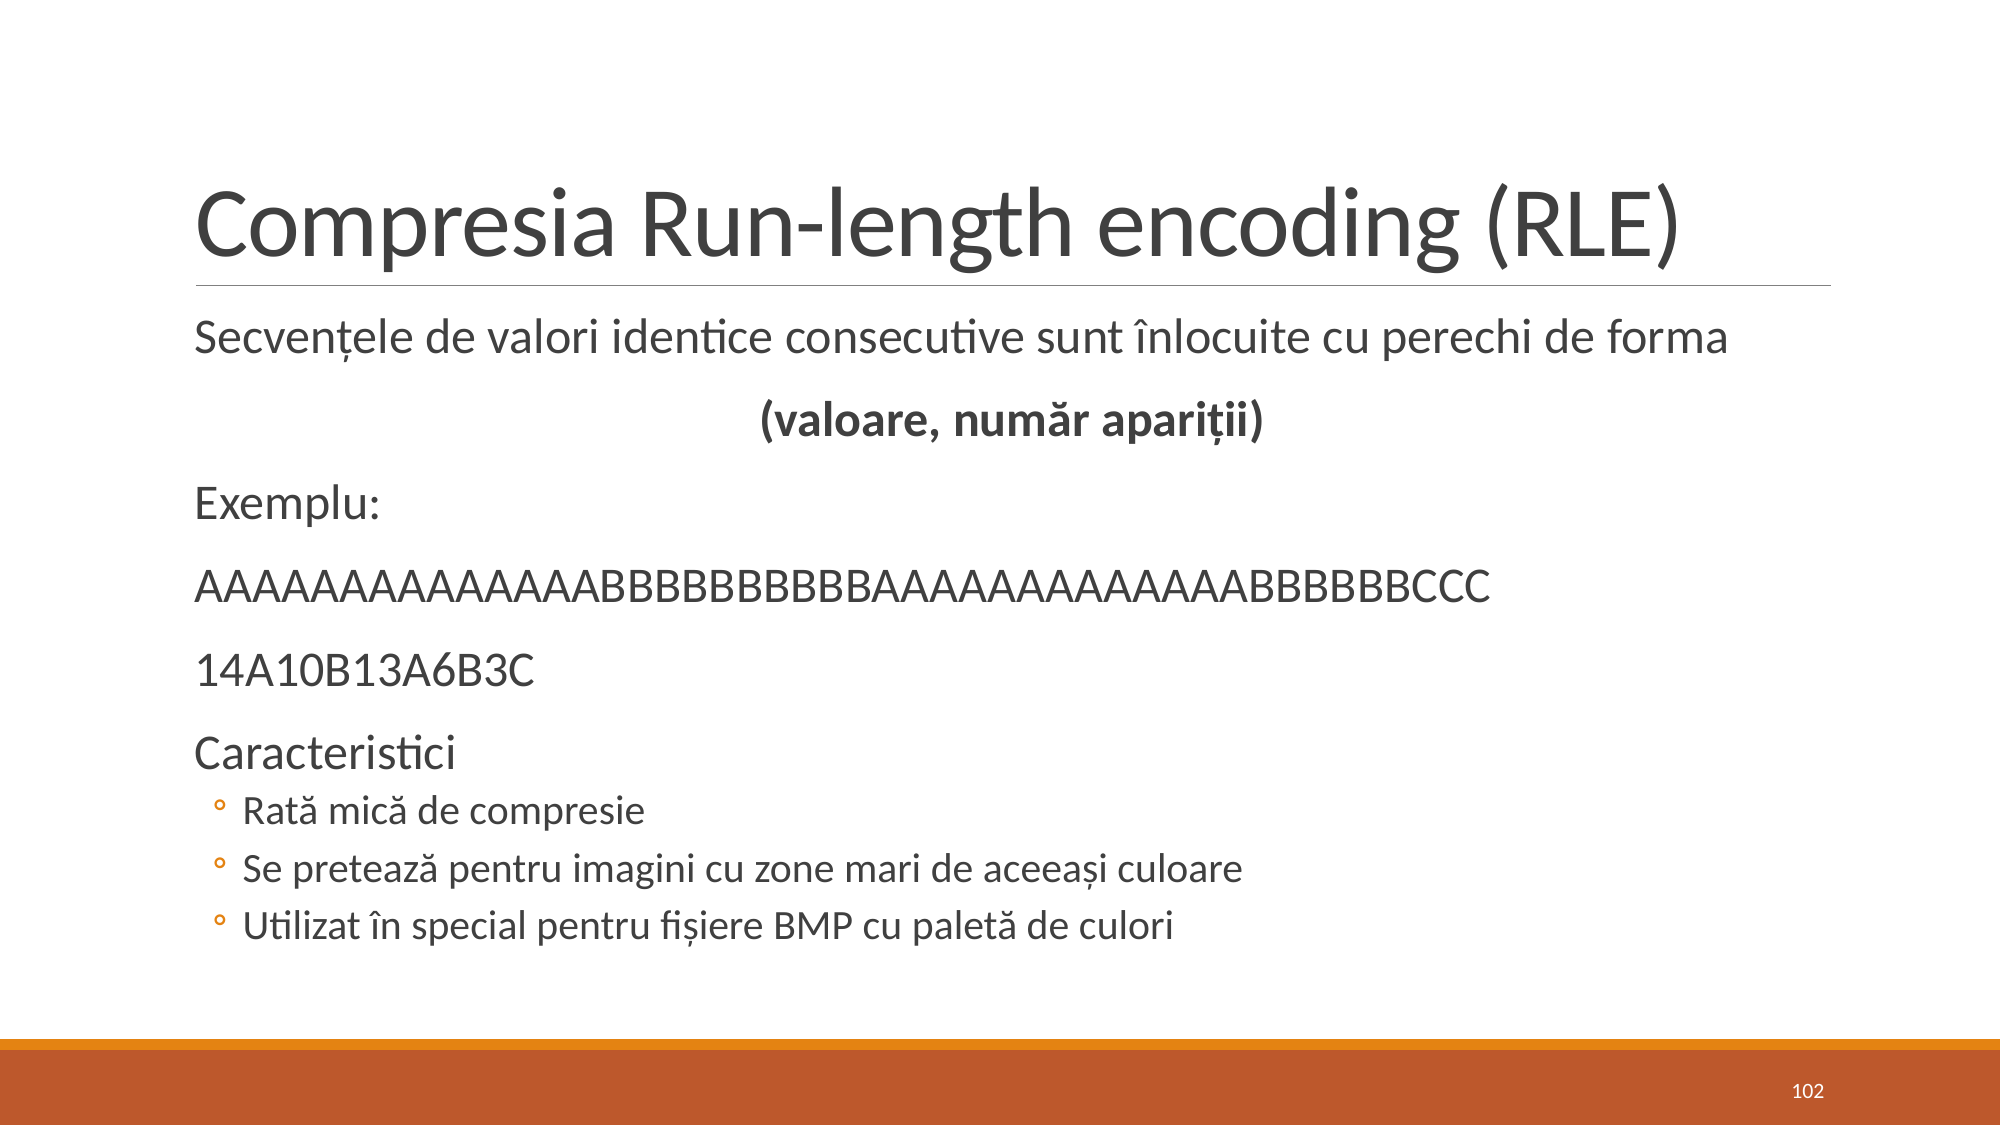

# Compresia Run-length encoding (RLE)
Secvențele de valori identice consecutive sunt înlocuite cu perechi de forma
(valoare, număr apariții)
Exemplu:
AAAAAAAAAAAAAABBBBBBBBBBAAAAAAAAAAAAABBBBBBCCC
14A10B13A6B3C
Caracteristici
Rată mică de compresie
Se pretează pentru imagini cu zone mari de aceeași culoare
Utilizat în special pentru fișiere BMP cu paletă de culori

102